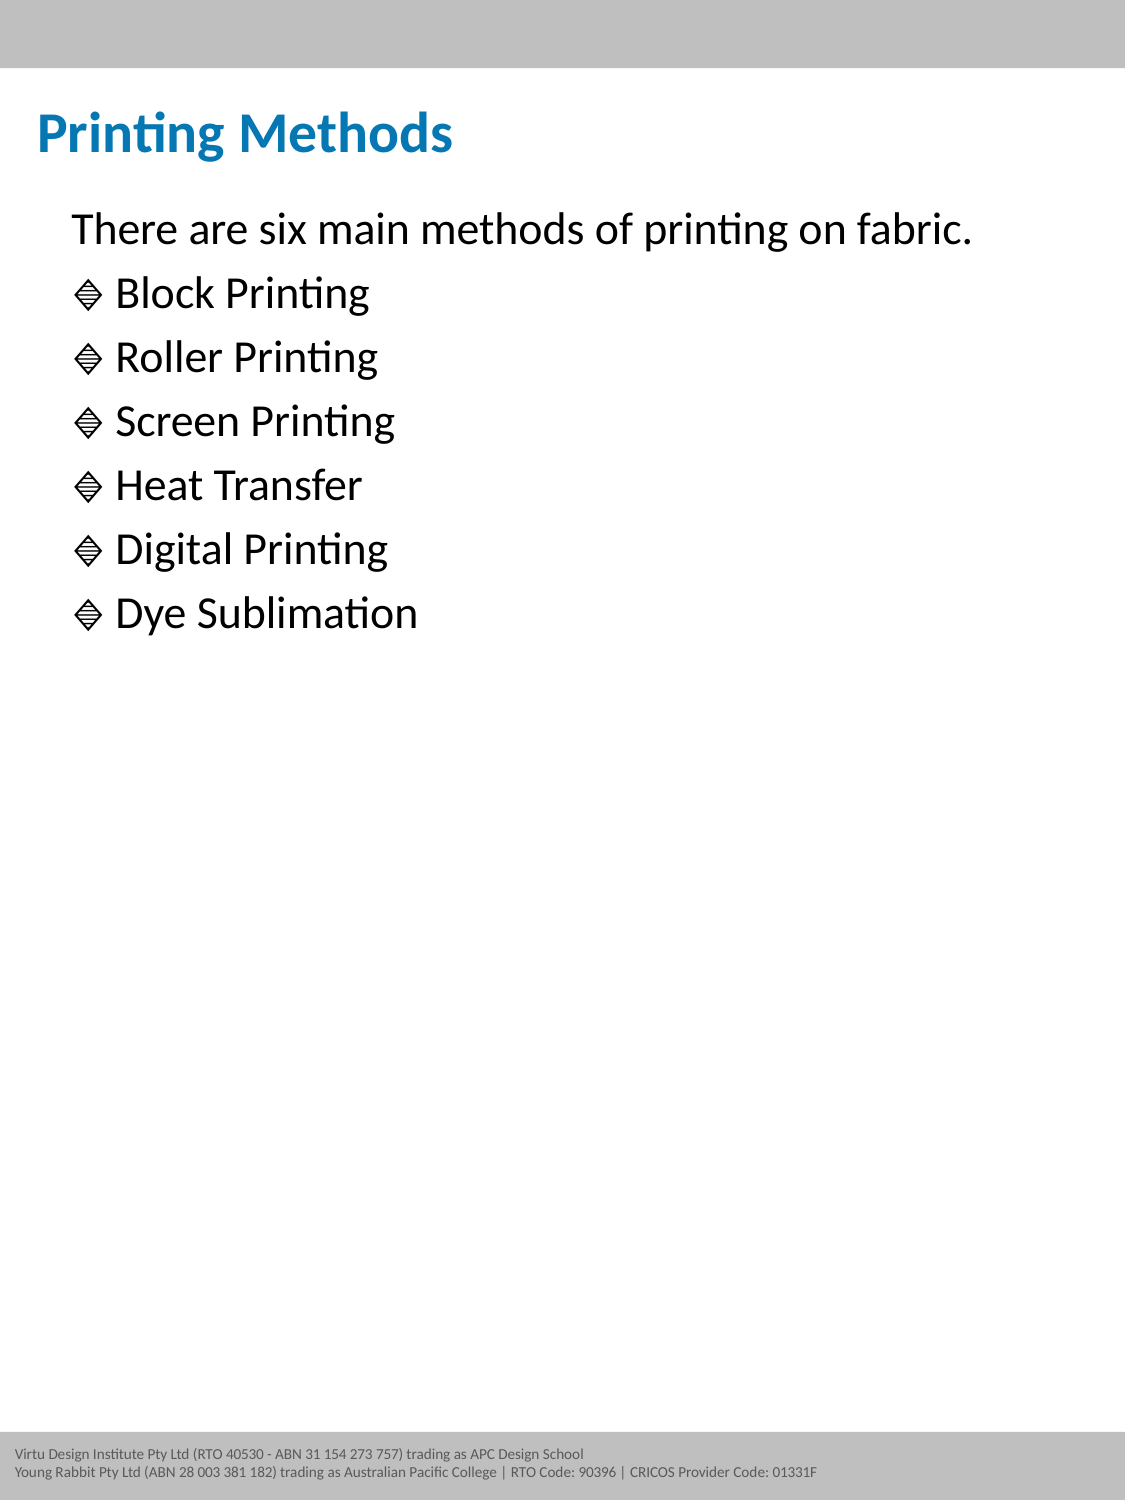

Printing Methods
There are six main methods of printing on fabric.
🔹 Block Printing
🔹 Roller Printing
🔹 Screen Printing
🔹 Heat Transfer
🔹 Digital Printing
🔹 Dye Sublimation

Virtu Design Institute Pty Ltd (RTO 40530 - ABN 31 154 273 757) trading as APC Design School
Young Rabbit Pty Ltd (ABN 28 003 381 182) trading as Australian Pacific College | RTO Code: 90396 | CRICOS Provider Code: 01331F